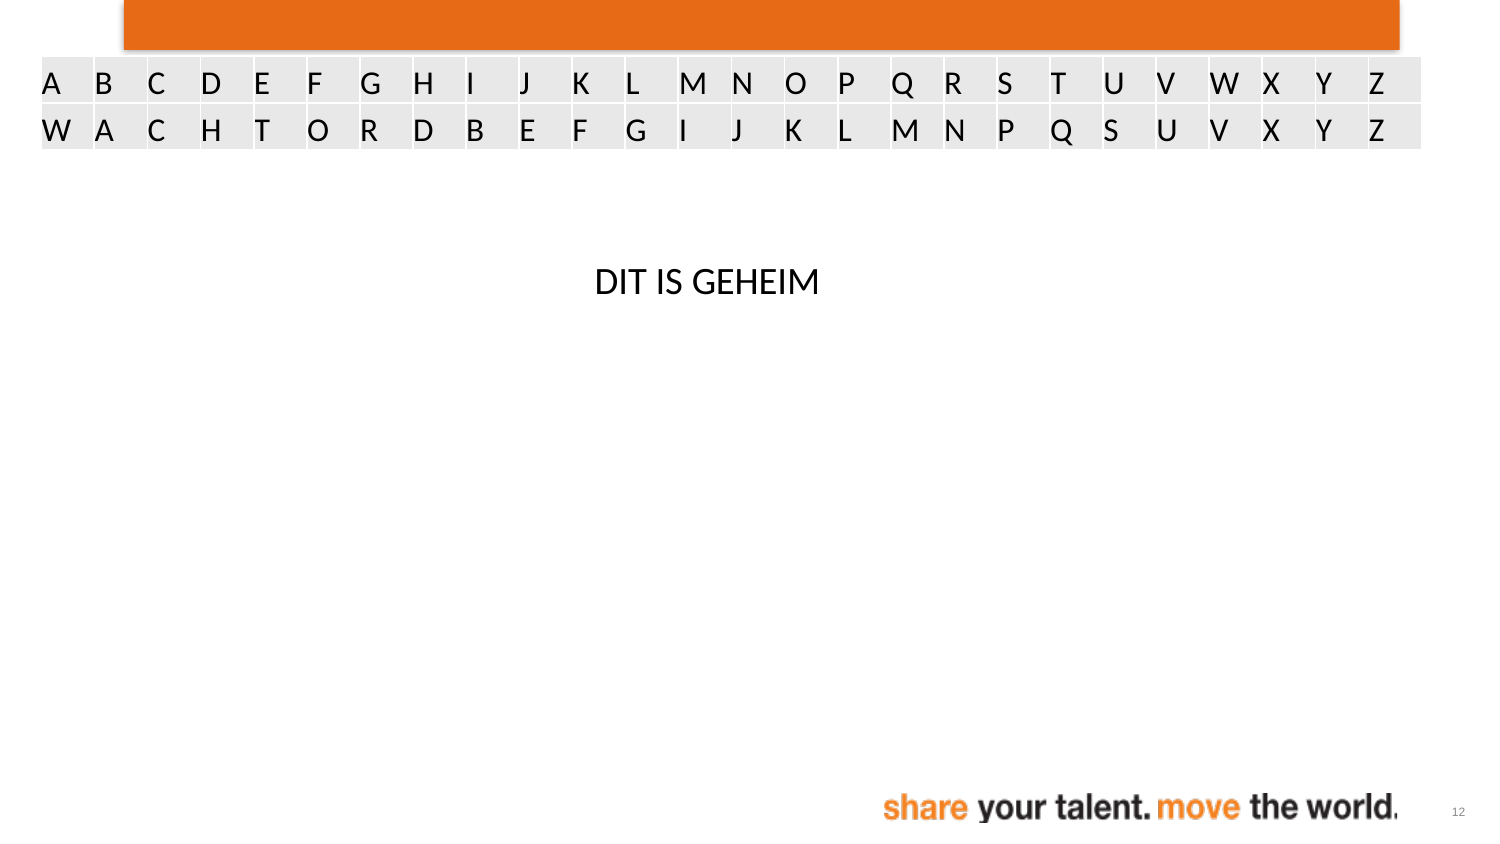

| A | B | C | D | E | F | G | H | I | J | K | L | M | N | O | P | Q | R | S | T | U | V | W | X | Y | Z |
| --- | --- | --- | --- | --- | --- | --- | --- | --- | --- | --- | --- | --- | --- | --- | --- | --- | --- | --- | --- | --- | --- | --- | --- | --- | --- |
| W | A | C | H | T | O | R | D | B | E | F | G | I | J | K | L | M | N | P | Q | S | U | V | X | Y | Z |
DIT IS GEHEIM
12